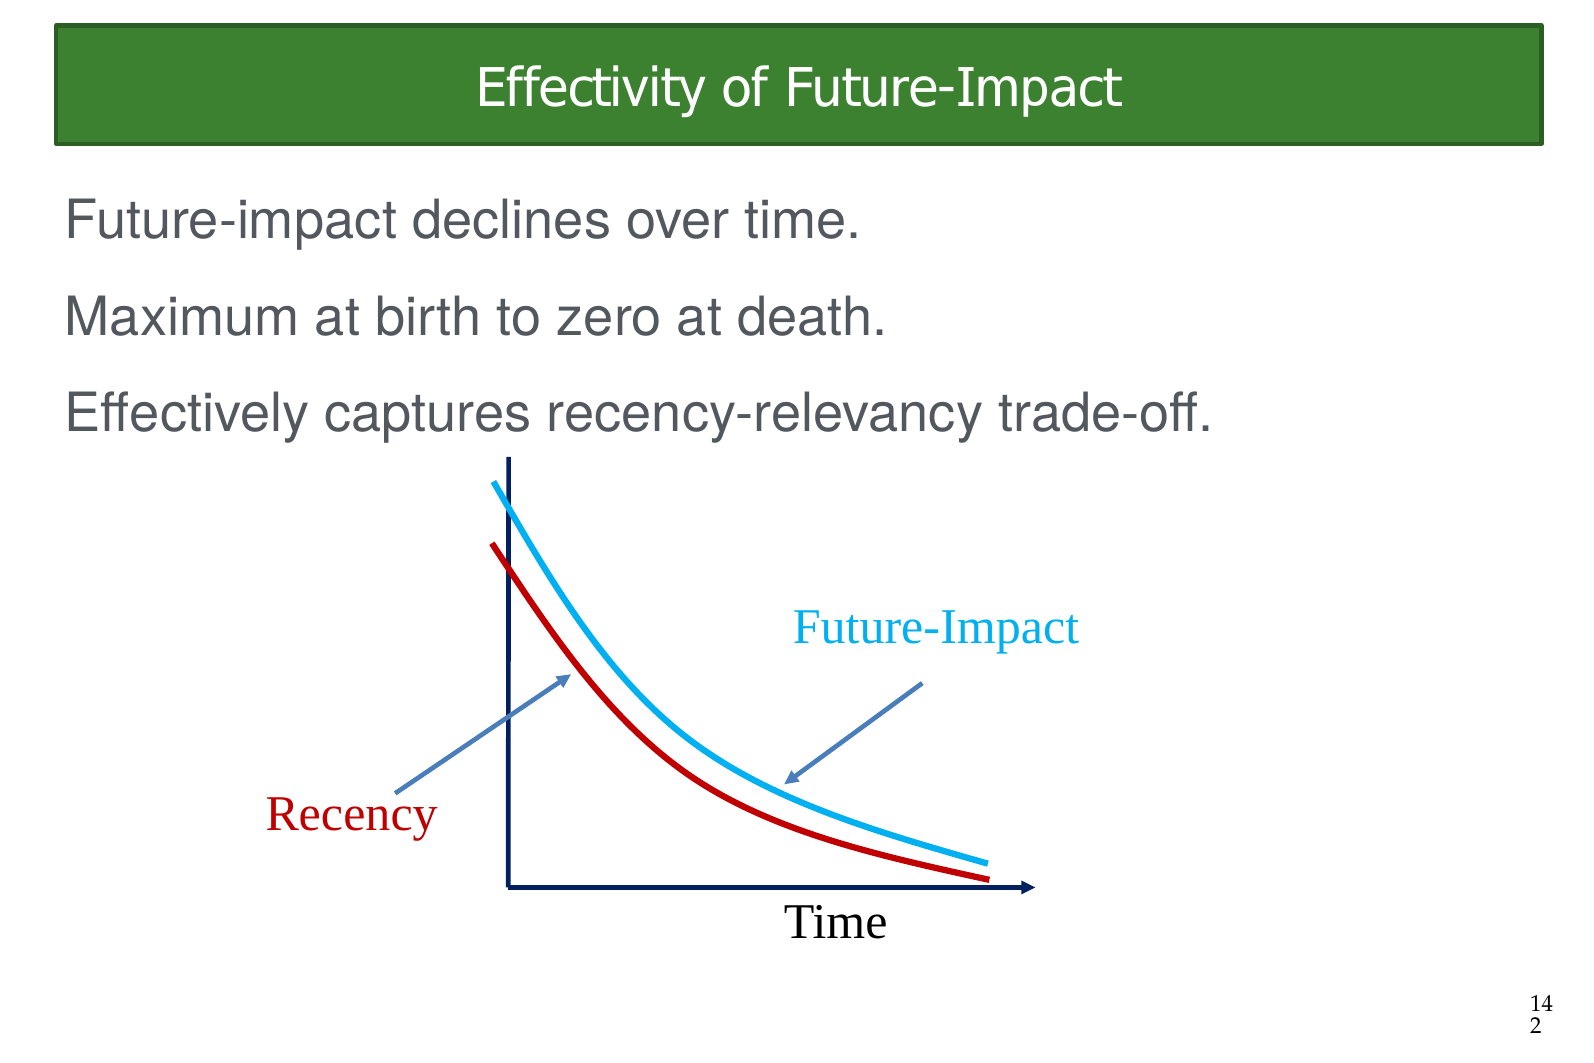

# Effectivity of Future-Impact
Future-impact declines over time.
Maximum at birth to zero at death.
Effectively captures recency-relevancy trade-off.

Future-Impact

Recency
Time

142